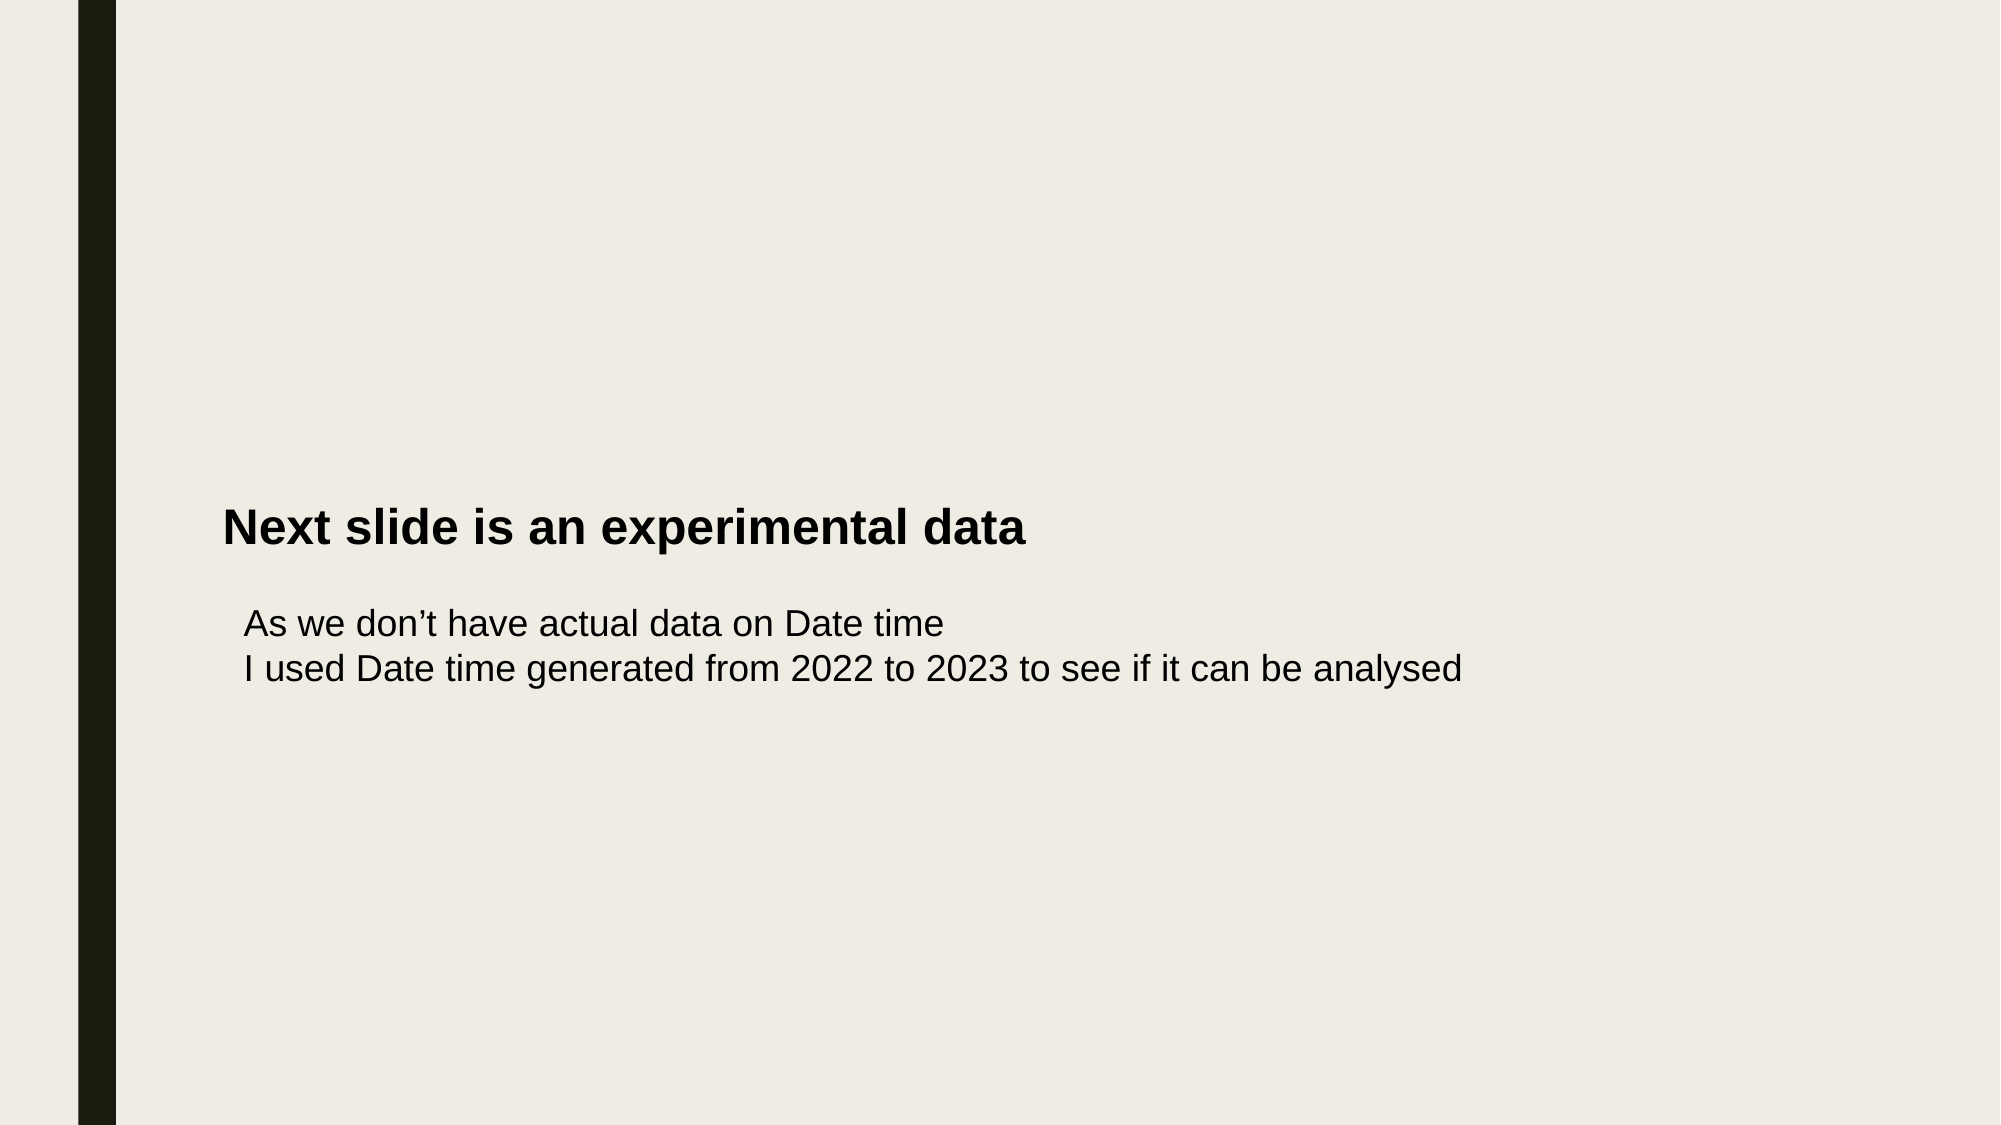

Next slide is an experimental data
As we don’t have actual data on Date time
I used Date time generated from 2022 to 2023 to see if it can be analysed